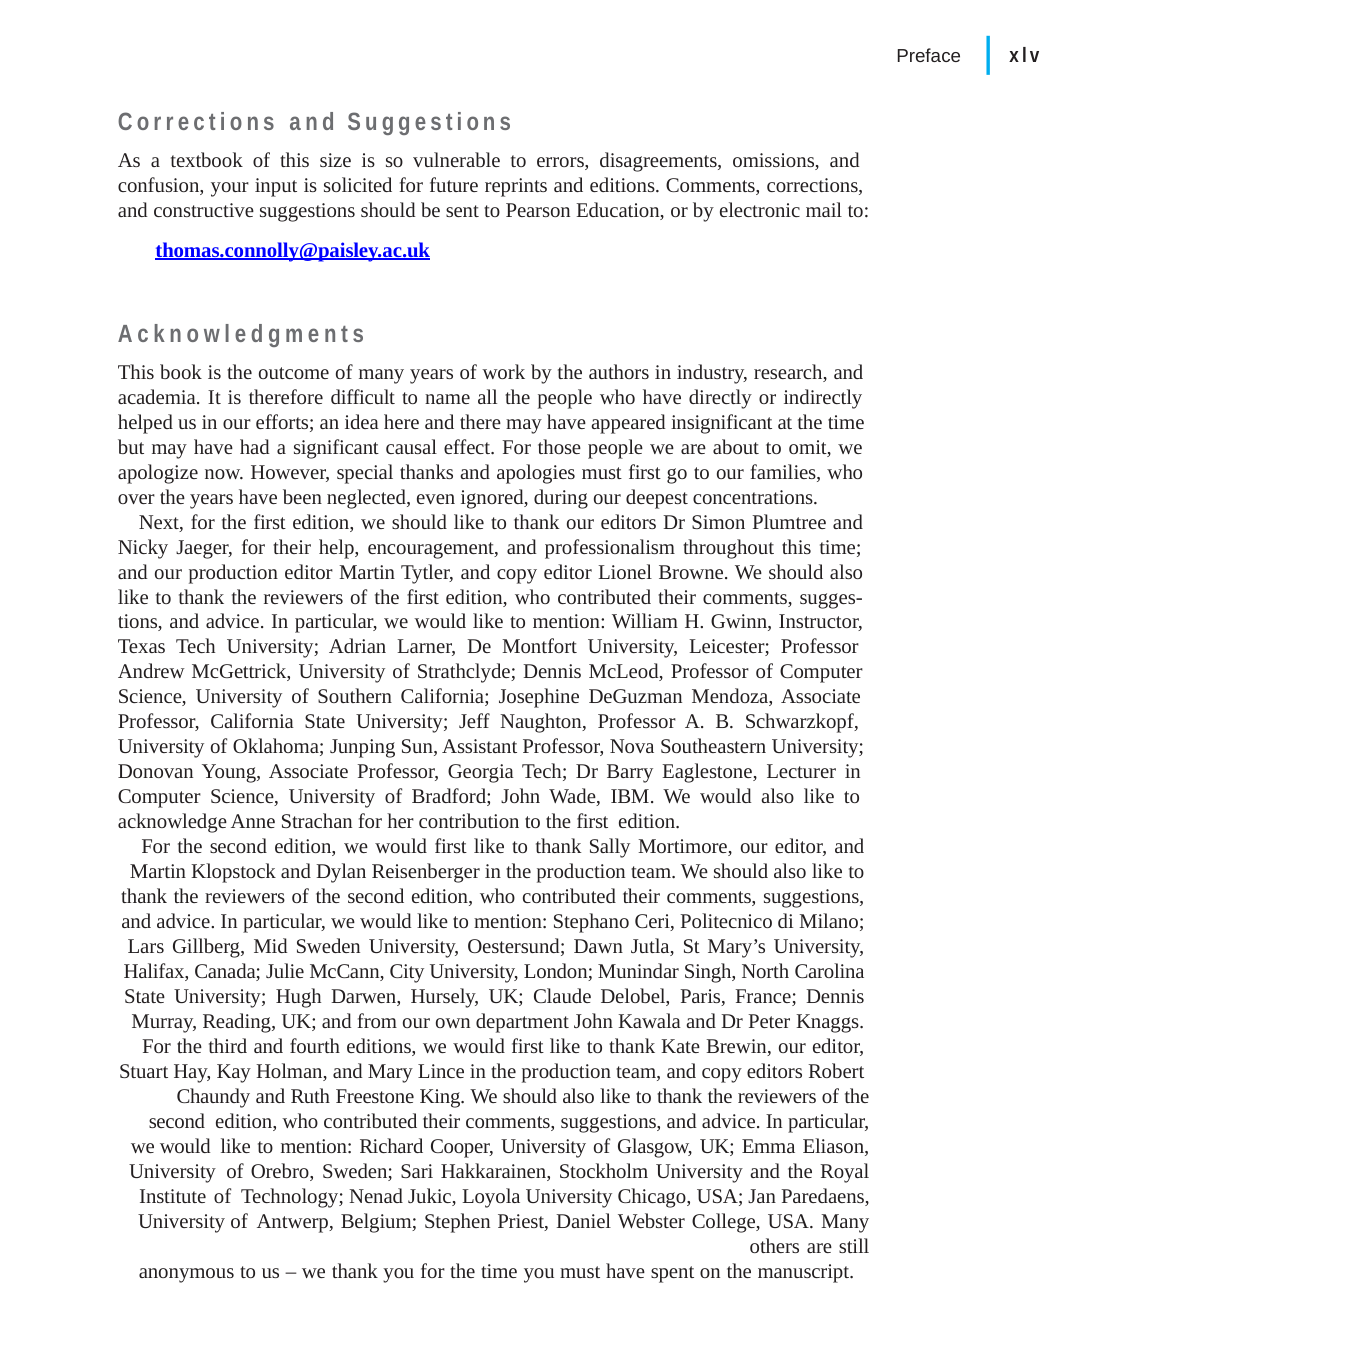

|
xlv
Preface
Corrections and Suggestions
As a textbook of this size is so vulnerable to errors, disagreements, omissions, and  confusion, your input is solicited for future reprints and editions. Comments, corrections,  and constructive suggestions should be sent to Pearson Education, or by electronic mail to:
thomas.connolly@paisley.ac.uk

Acknowledgments
This book is the outcome of many years of work by the authors in industry, research, and  academia. It is therefore difficult to name all the people who have directly or indirectly  helped us in our efforts; an idea here and there may have appeared insignificant at the time  but may have had a significant causal effect. For those people we are about to omit, we  apologize now. However, special thanks and apologies must first go to our families, who  over the years have been neglected, even ignored, during our deepest concentrations.
Next, for the first edition, we should like to thank our editors Dr Simon Plumtree and  Nicky Jaeger, for their help, encouragement, and professionalism throughout this time;  and our production editor Martin Tytler, and copy editor Lionel Browne. We should also  like to thank the reviewers of the first edition, who contributed their comments, sugges-  tions, and advice. In particular, we would like to mention: William H. Gwinn, Instructor,  Texas Tech University; Adrian Larner, De Montfort University, Leicester; Professor  Andrew McGettrick, University of Strathclyde; Dennis McLeod, Professor of Computer  Science, University of Southern California; Josephine DeGuzman Mendoza, Associate  Professor, California State University; Jeff Naughton, Professor A. B. Schwarzkopf,  University of Oklahoma; Junping Sun, Assistant Professor, Nova Southeastern University;  Donovan Young, Associate Professor, Georgia Tech; Dr Barry Eaglestone, Lecturer in  Computer Science, University of Bradford; John Wade, IBM. We would also like to  acknowledge Anne Strachan for her contribution to the first edition.
For the second edition, we would first like to thank Sally Mortimore, our editor, and  Martin Klopstock and Dylan Reisenberger in the production team. We should also like to  thank the reviewers of the second edition, who contributed their comments, suggestions,  and advice. In particular, we would like to mention: Stephano Ceri, Politecnico di Milano;  Lars Gillberg, Mid Sweden University, Oestersund; Dawn Jutla, St Mary’s University,  Halifax, Canada; Julie McCann, City University, London; Munindar Singh, North Carolina  State University; Hugh Darwen, Hursely, UK; Claude Delobel, Paris, France; Dennis  Murray, Reading, UK; and from our own department John Kawala and Dr Peter Knaggs.  For the third and fourth editions, we would first like to thank Kate Brewin, our editor,  Stuart Hay, Kay Holman, and Mary Lince in the production team, and copy editors Robert  Chaundy and Ruth Freestone King. We should also like to thank the reviewers of the second  edition, who contributed their comments, suggestions, and advice. In particular, we would  like to mention: Richard Cooper, University of Glasgow, UK; Emma Eliason, University  of Orebro, Sweden; Sari Hakkarainen, Stockholm University and the Royal Institute of  Technology; Nenad Jukic, Loyola University Chicago, USA; Jan Paredaens, University of  Antwerp, Belgium; Stephen Priest, Daniel Webster College, USA. Many others are still
anonymous to us – we thank you for the time you must have spent on the manuscript.